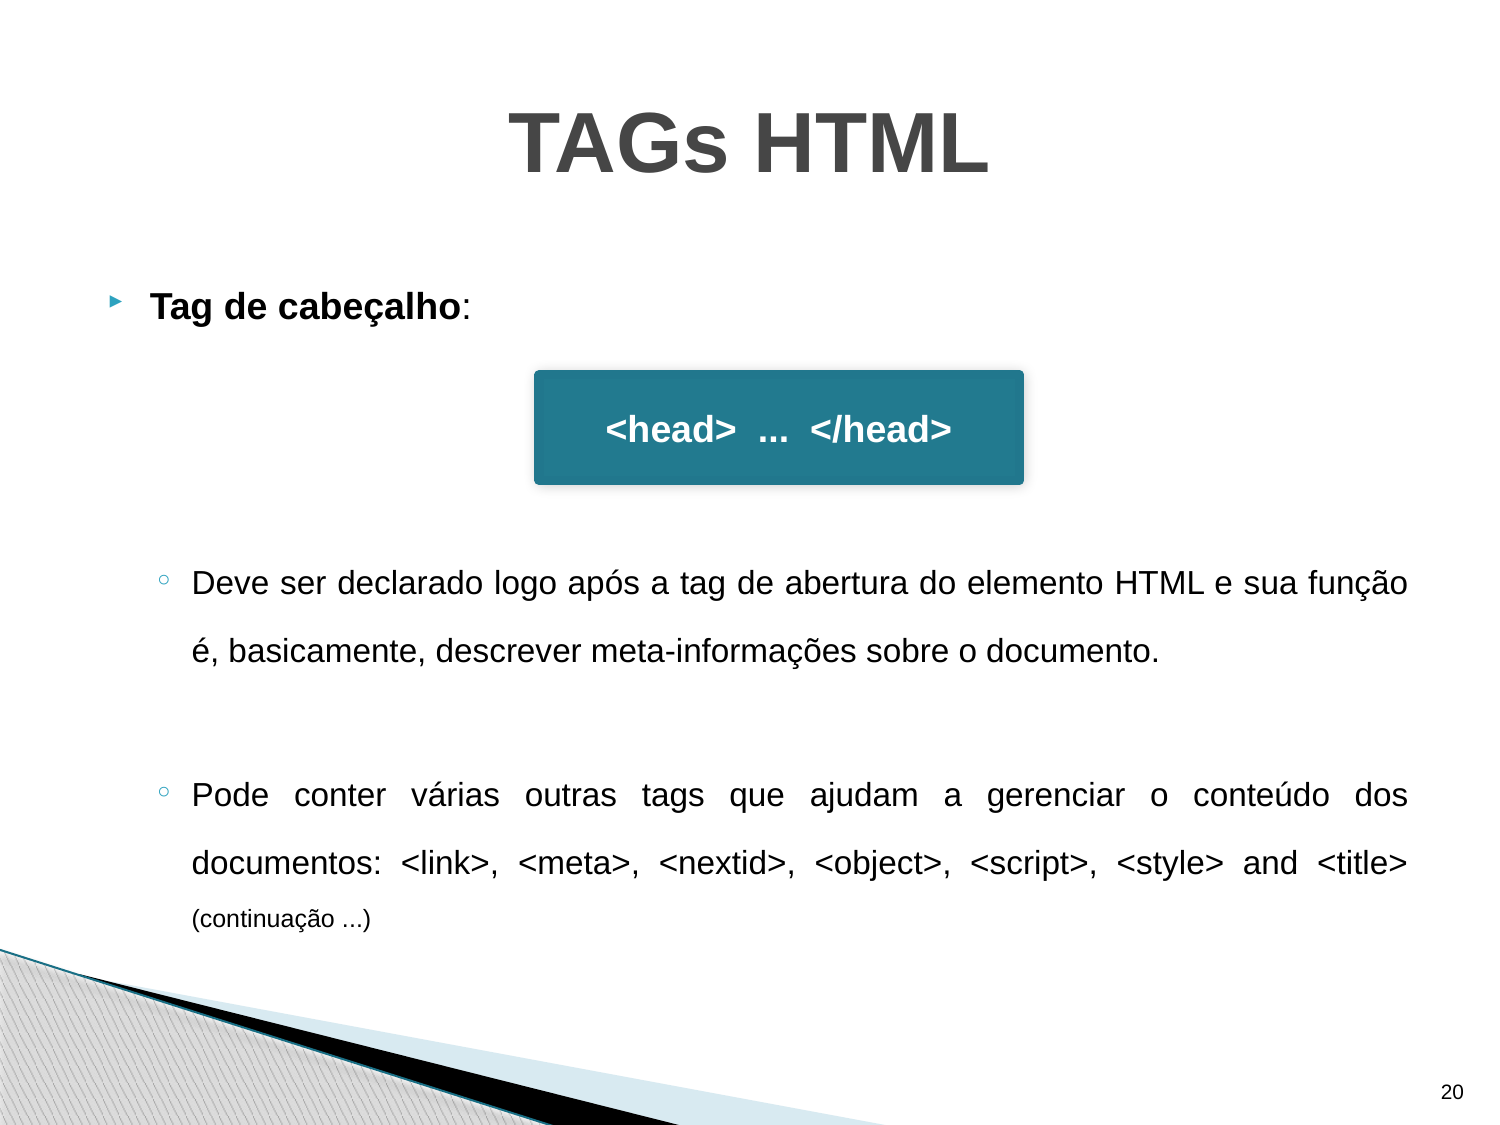

# TAGs HTML
Tag de cabeçalho:

Deve ser declarado logo após a tag de abertura do elemento HTML e sua função é, basicamente, descrever meta-informações sobre o documento.

Pode conter várias outras tags que ajudam a gerenciar o conteúdo dos documentos: <link>, <meta>, <nextid>, <object>, <script>, <style> and <title> (continuação ...)

<head>  ...  </head>
20